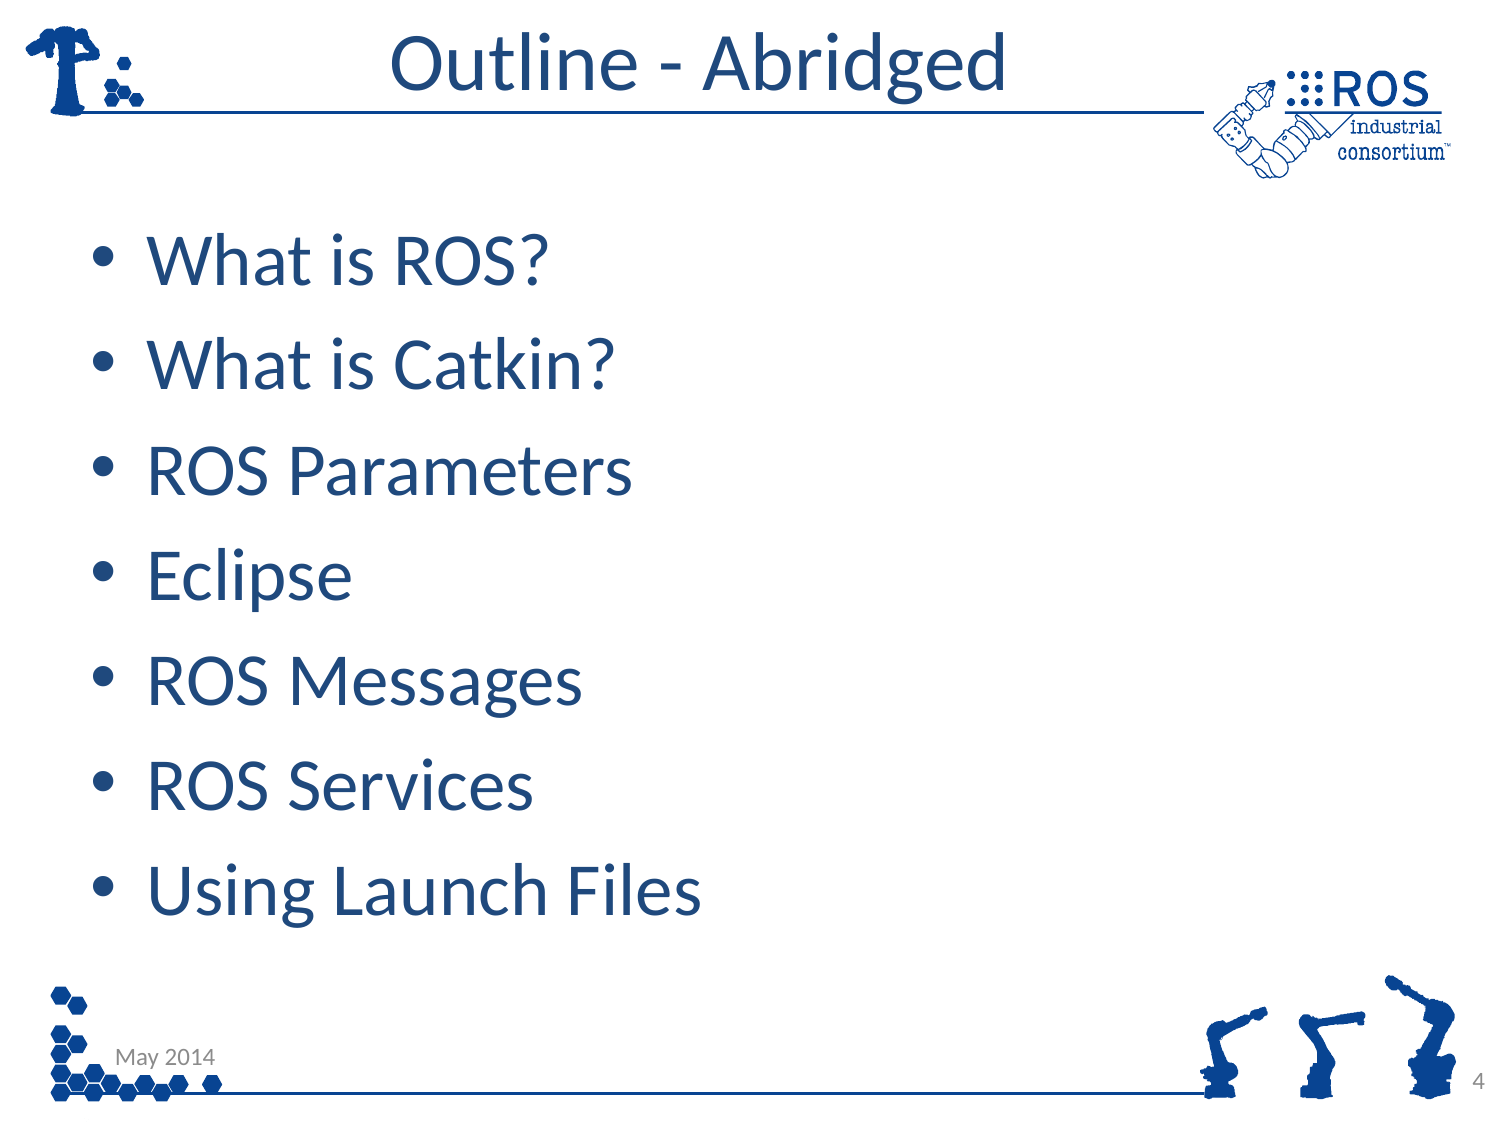

# Outline - Abridged
What is ROS?
What is Catkin?
ROS Parameters
Eclipse
ROS Messages
ROS Services
Using Launch Files
May 2014
4